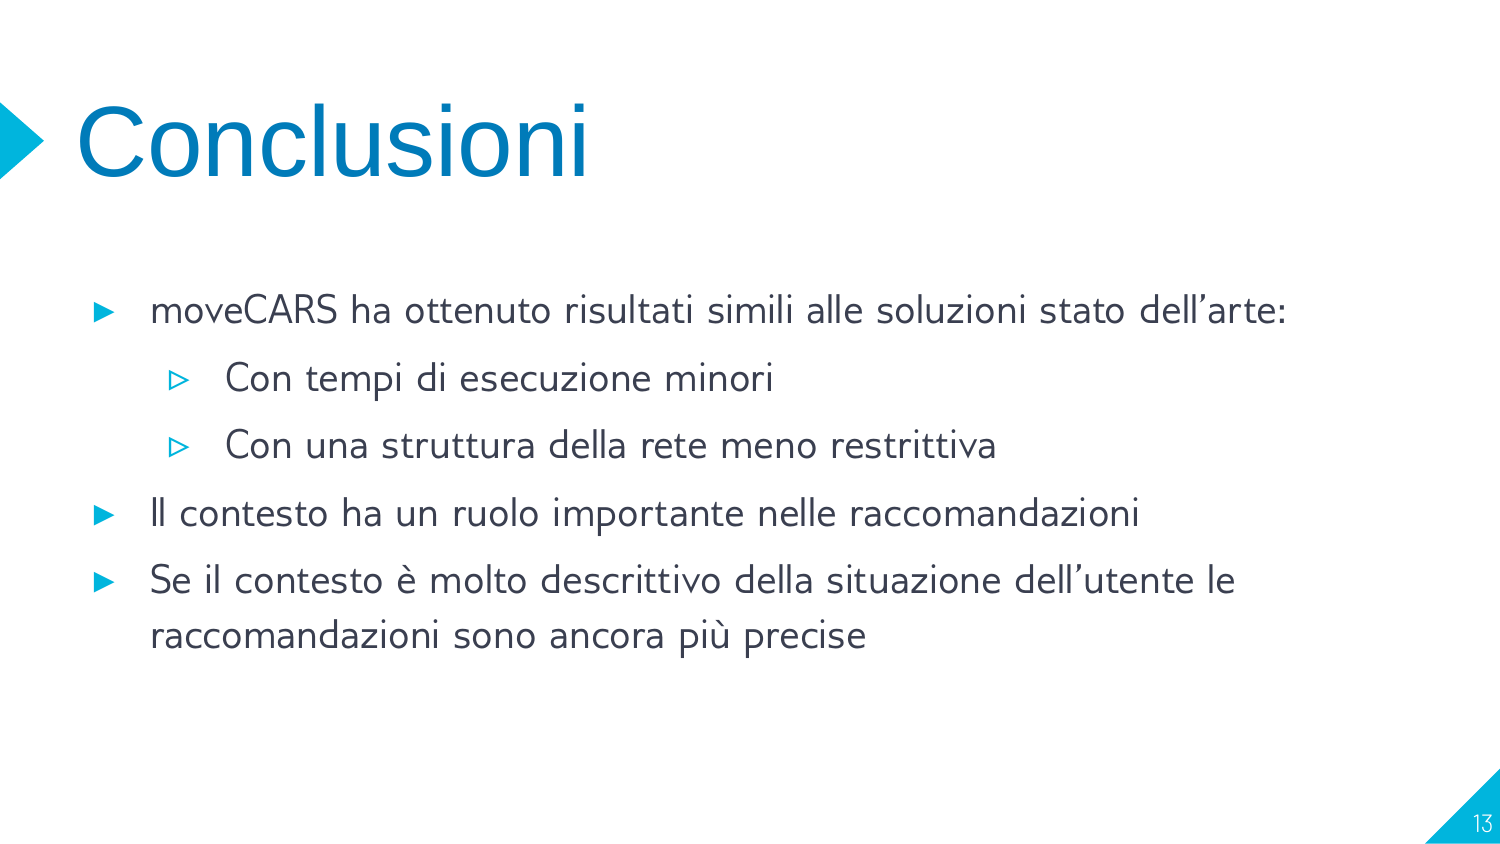

# Conclusioni
moveCARS ha ottenuto risultati simili alle soluzioni stato dell’arte:
Con tempi di esecuzione minori
Con una struttura della rete meno restrittiva
Il contesto ha un ruolo importante nelle raccomandazioni
Se il contesto è molto descrittivo della situazione dell’utente le raccomandazioni sono ancora più precise

13